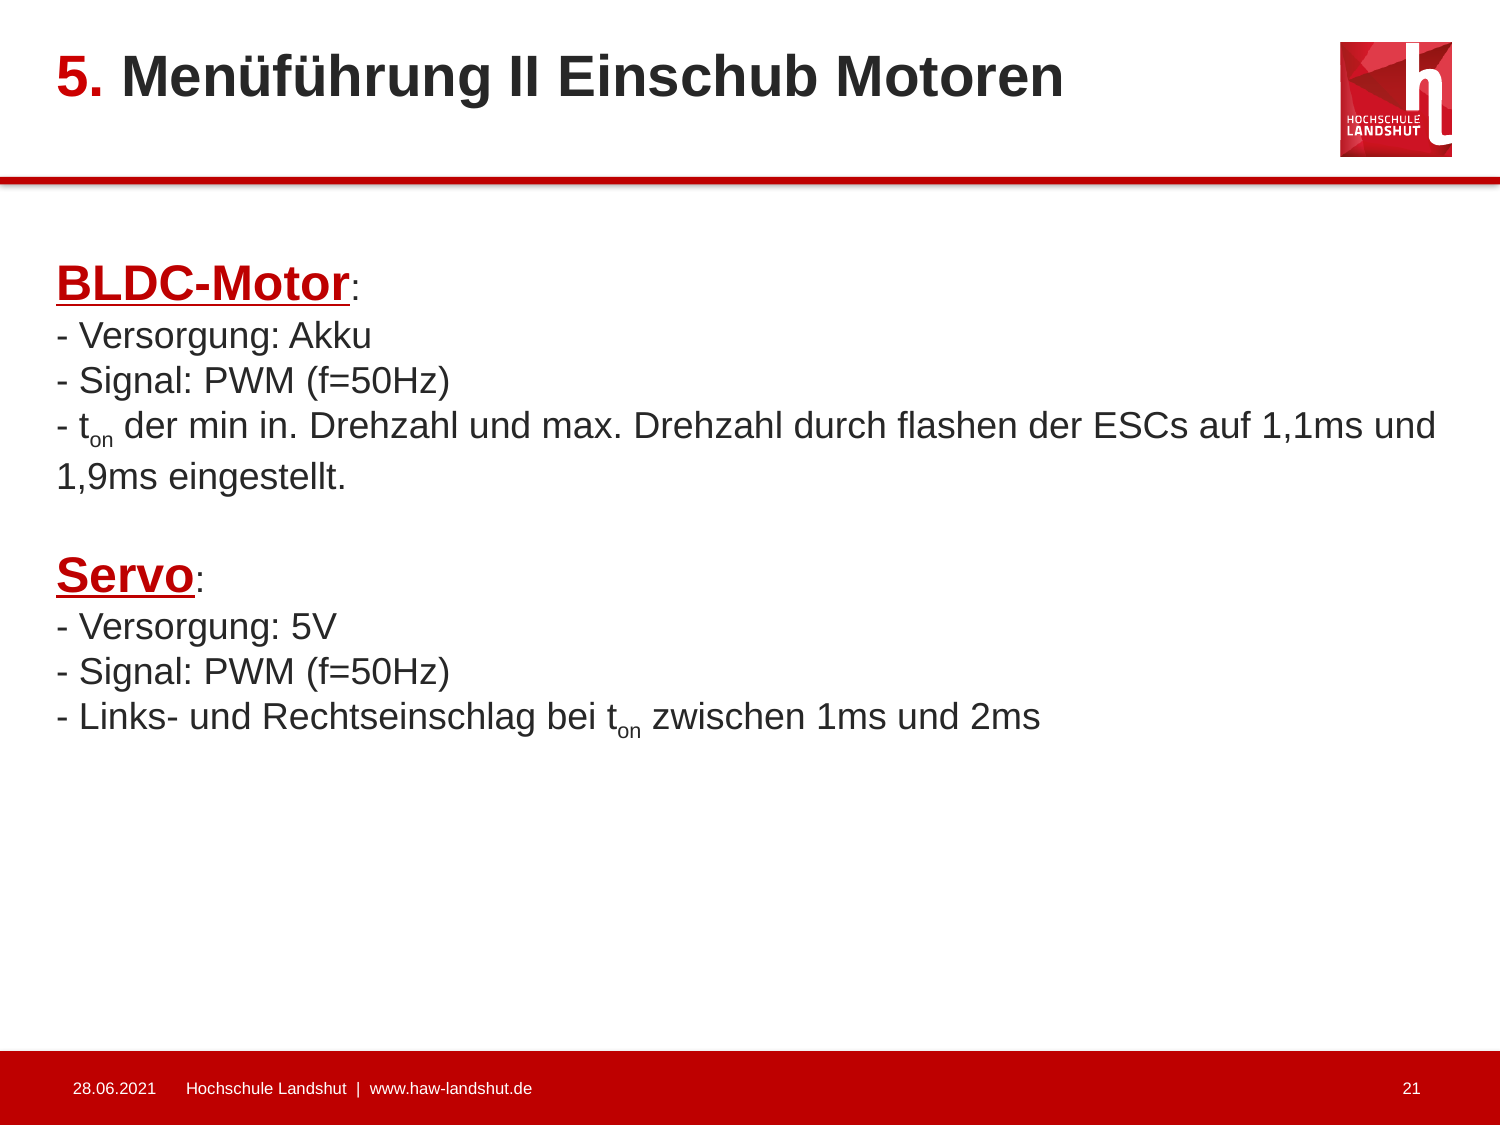

# 5. Menüführung II Einschub Motoren
BLDC-Motor:
- Versorgung: Akku
- Signal: PWM (f=50Hz)
- ton der min in. Drehzahl und max. Drehzahl durch flashen der ESCs auf 1,1ms und 1,9ms eingestellt.

Servo:
- Versorgung: 5V
- Signal: PWM (f=50Hz)
- Links- und Rechtseinschlag bei ton zwischen 1ms und 2ms
28.06.2021
Hochschule Landshut  |  www.haw-landshut.de